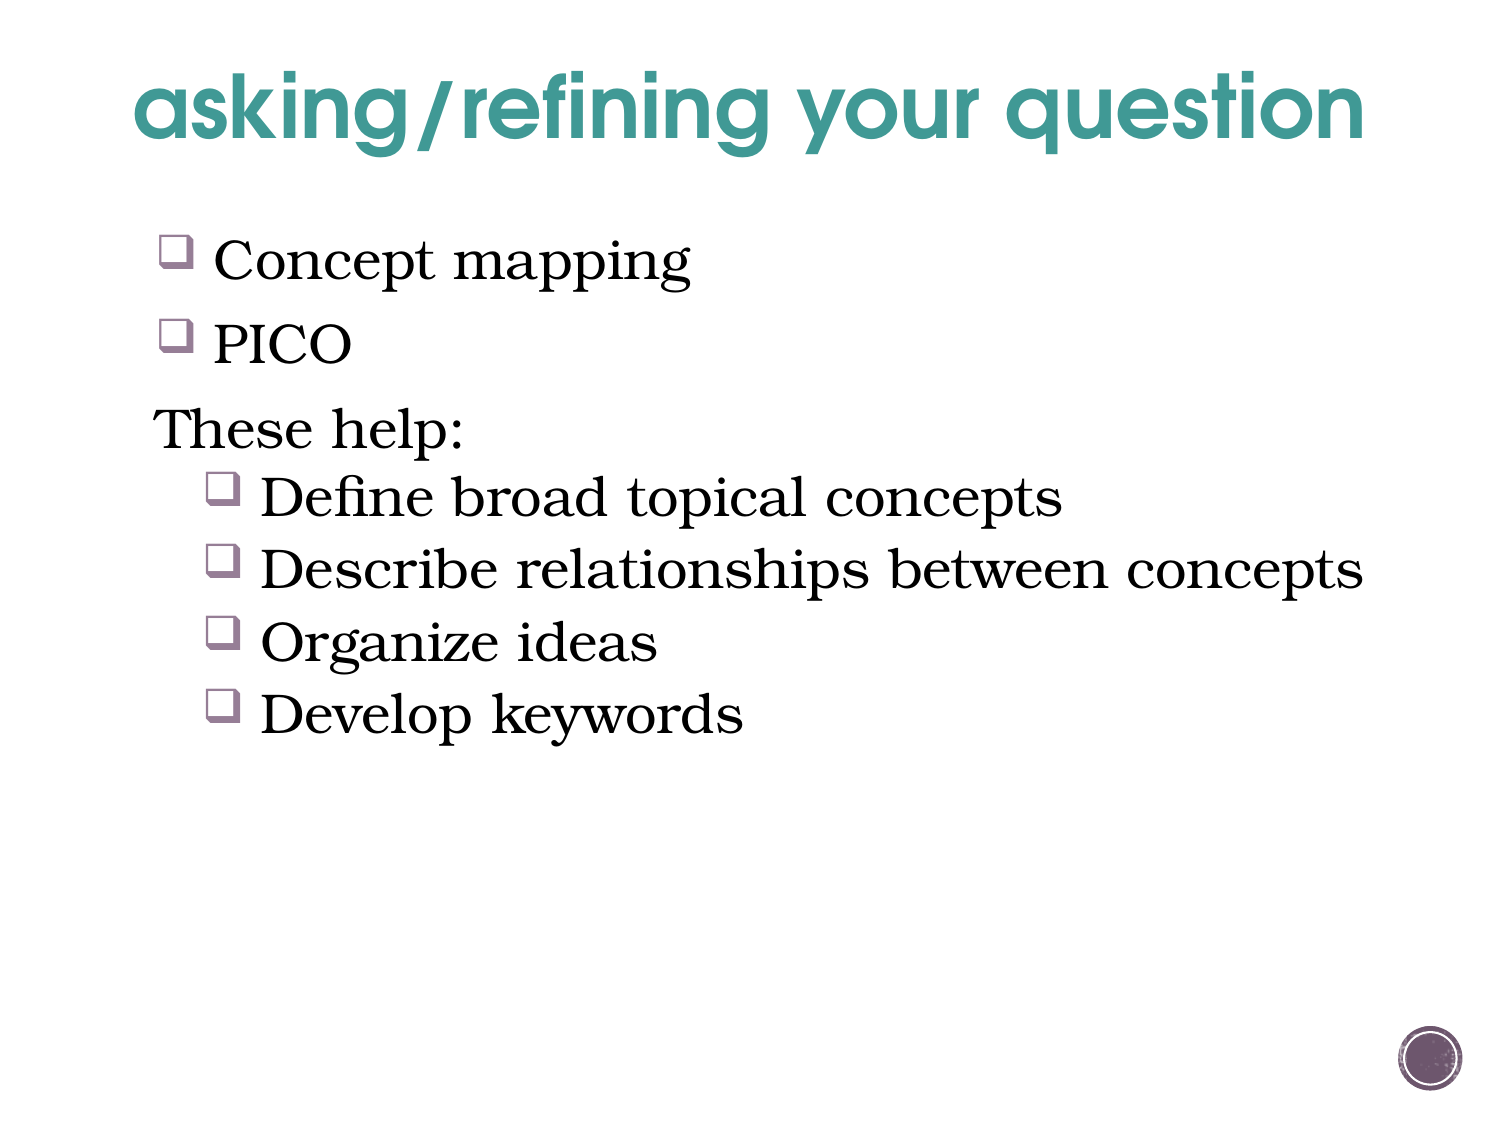

# asking/refining your question
 Concept mapping
 PICO
These help:
 Define broad topical concepts
 Describe relationships between concepts
 Organize ideas
 Develop keywords